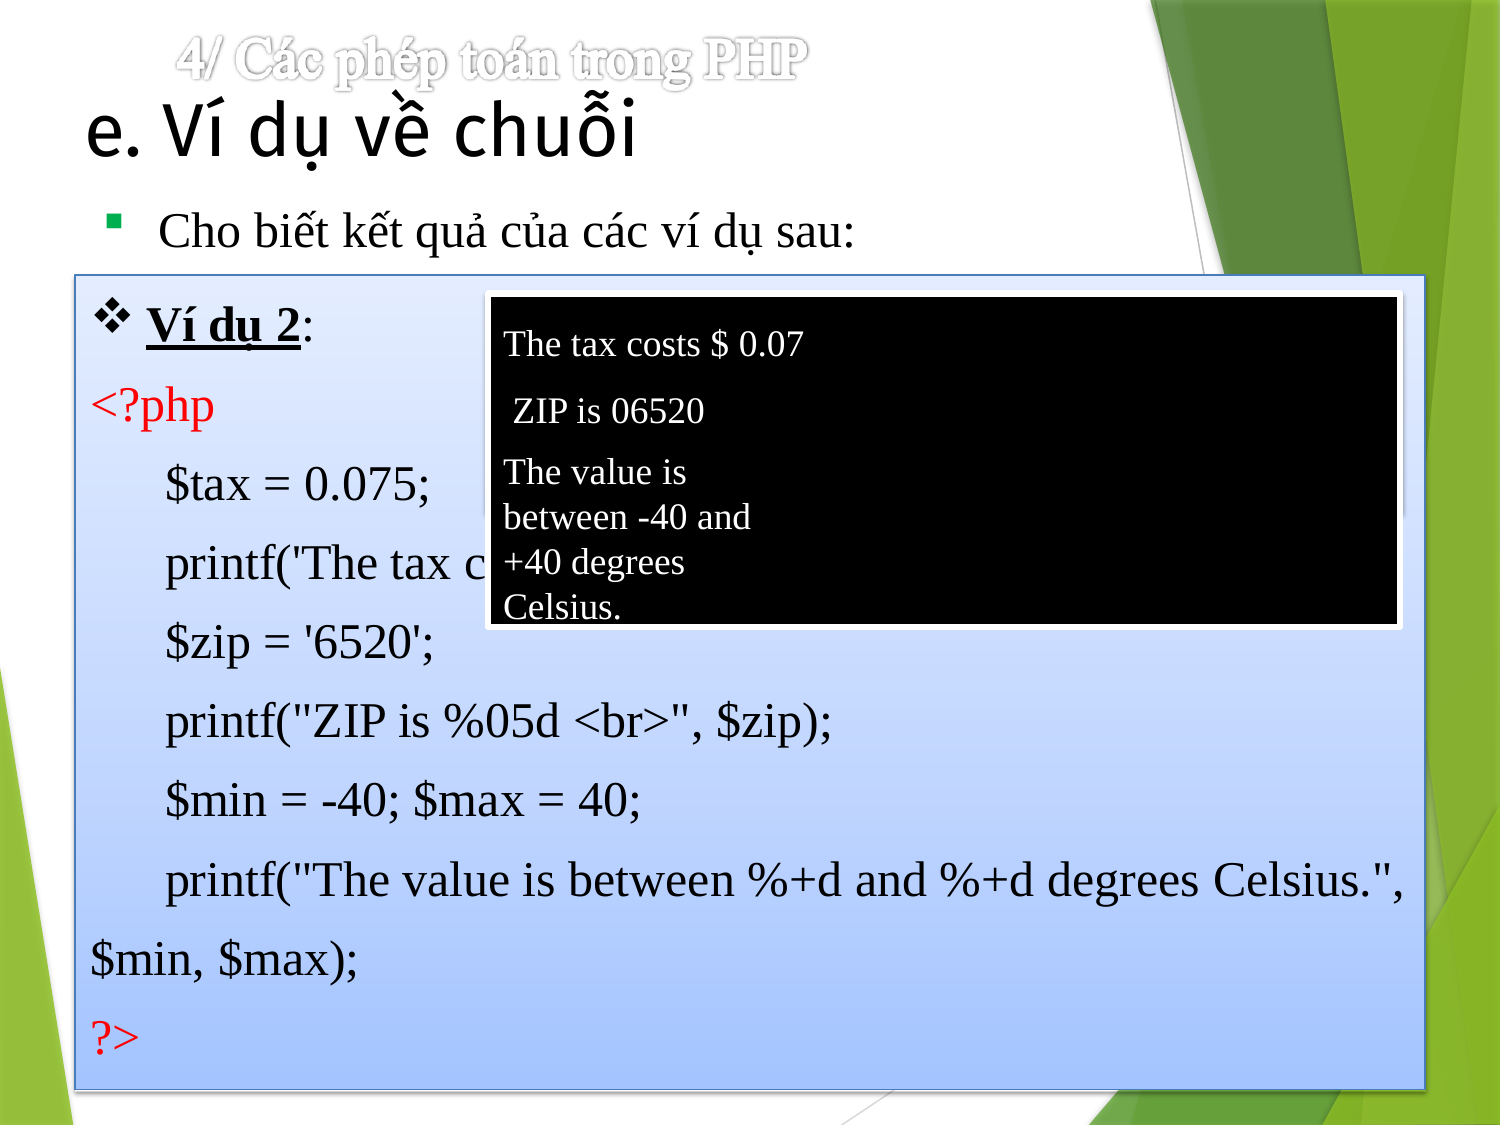

# e. Ví dụ về chuỗi
Cho biết kết quả của các ví dụ sau:
Ví dụ 2:
<?php
$tax = 0.075;

The tax costs $ 0.07  ZIP is 06520
The value is between -40 and +40 degrees Celsius.
printf('The tax costs $%10.2f <br>', $tax);
$zip = '6520';
printf("ZIP is %05d <br>", $zip);
$min = -40; $max = 40;
printf("The value is between %+d and %+d degrees Celsius.",
$min, $max);
?>